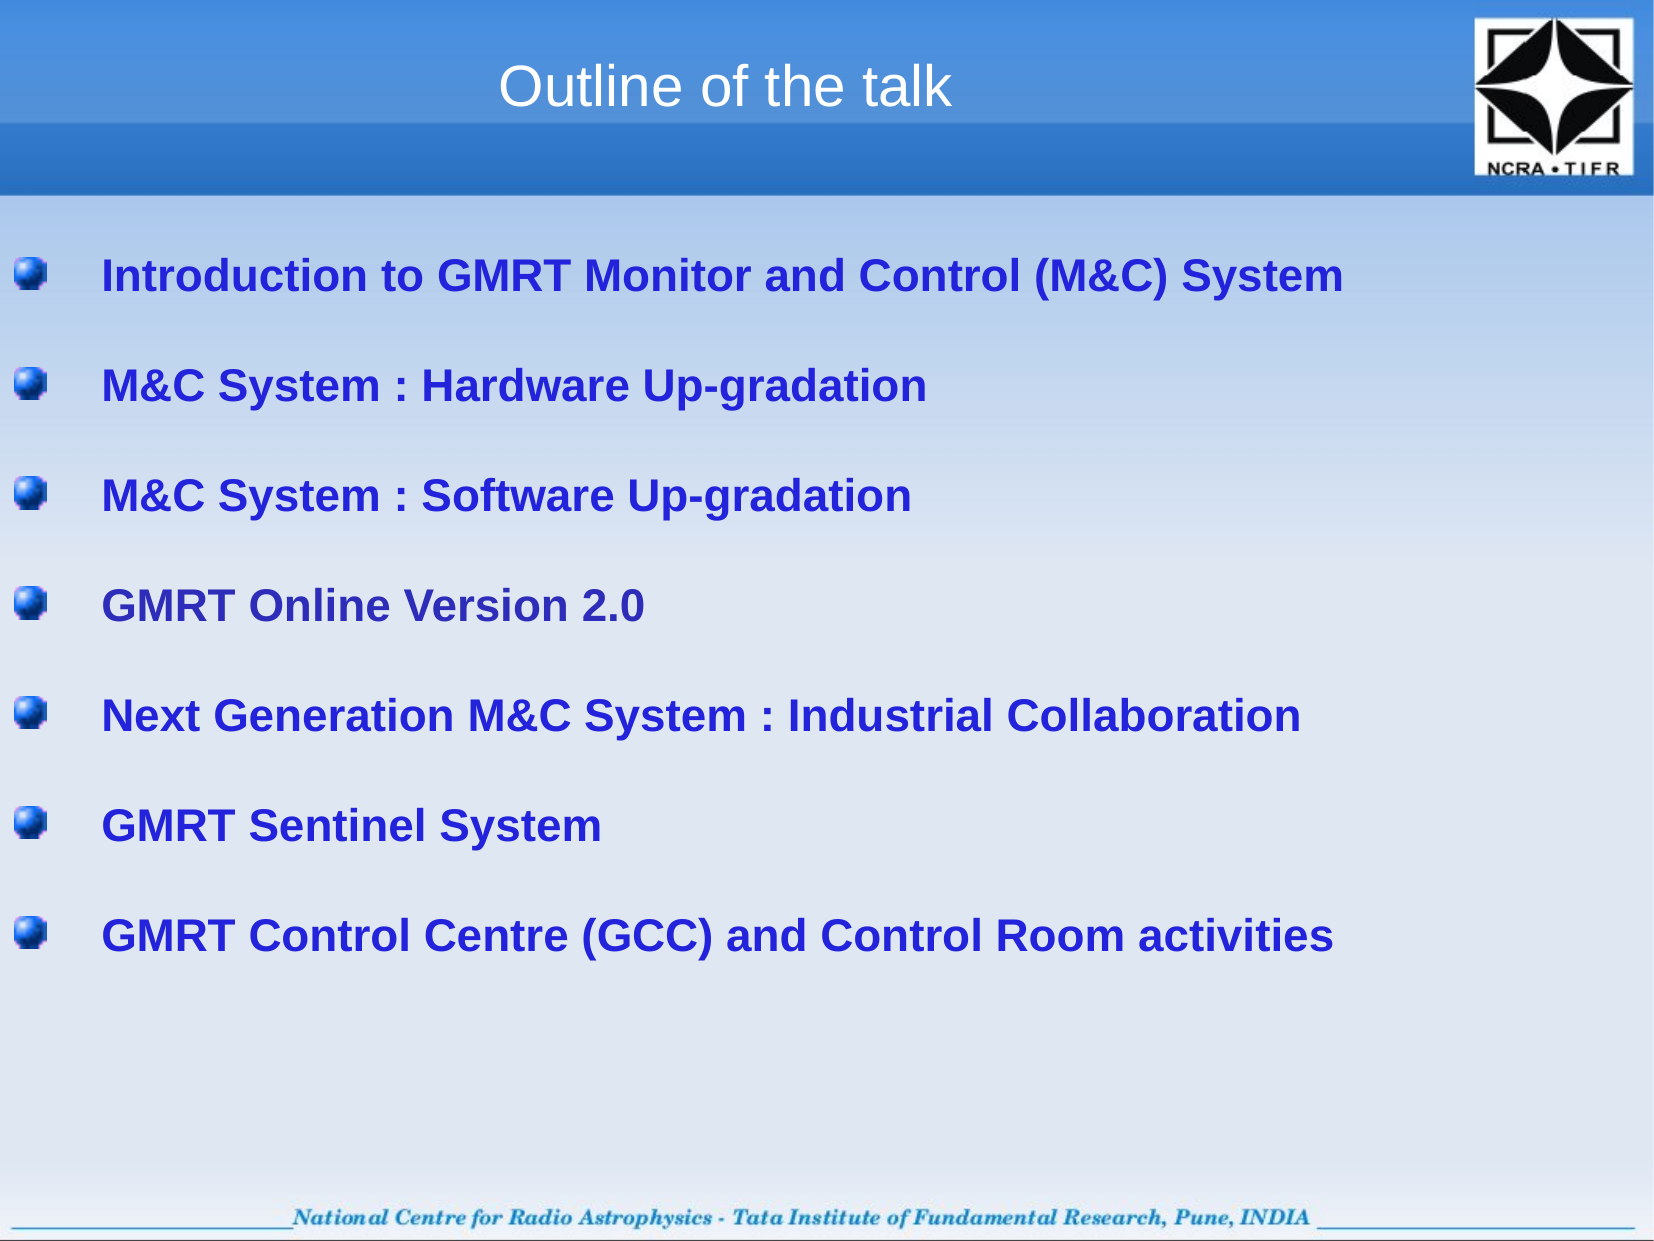

Outline of the talk

    Introduction to GMRT Monitor and Control (M&C) System

    M&C System : Hardware Up-gradation

    M&C System : Software Up-gradation

    GMRT Online Version 2.0

    Next Generation M&C System : Industrial Collaboration

    GMRT Sentinel System

    GMRT Control Centre (GCC) and Control Room activities